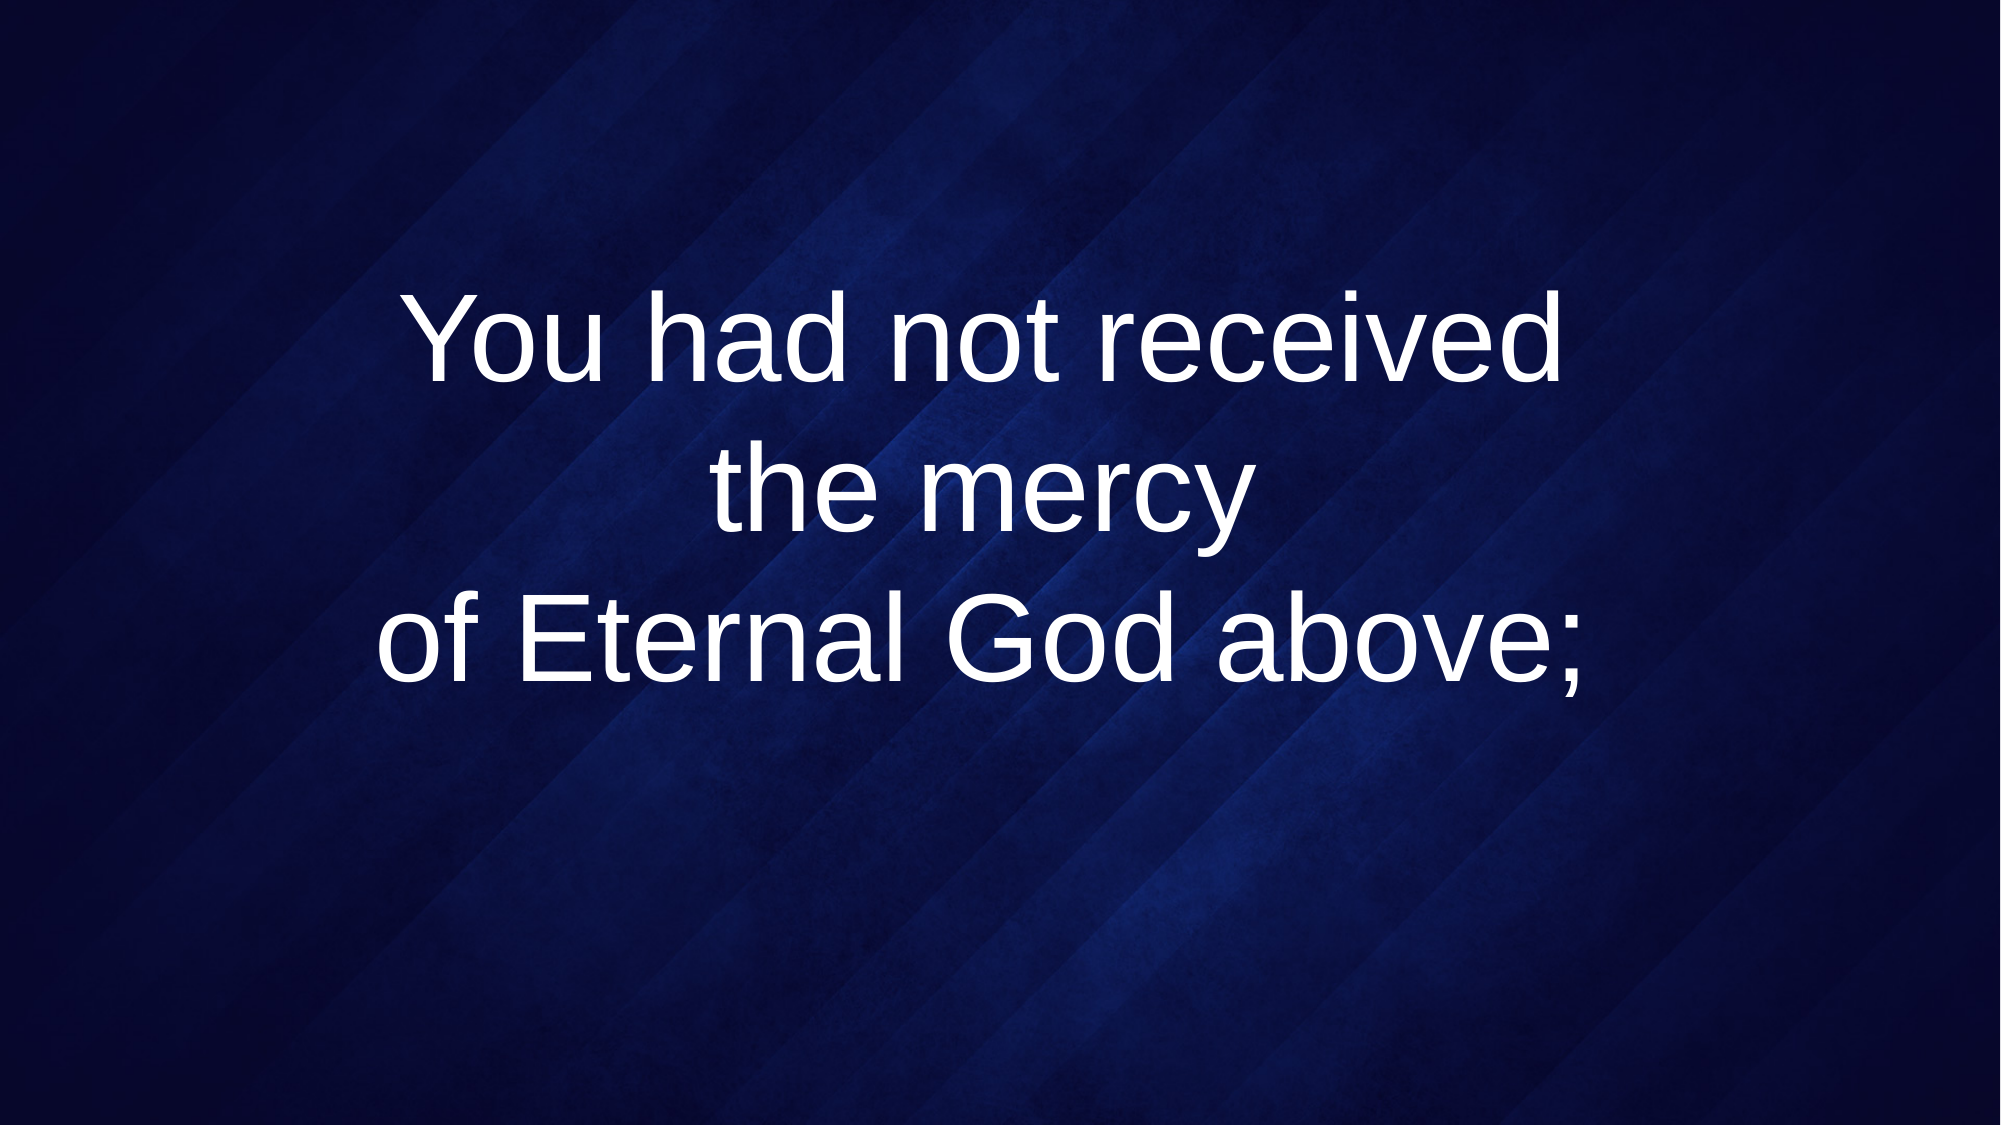

# You had not received the mercy of Eternal God above;